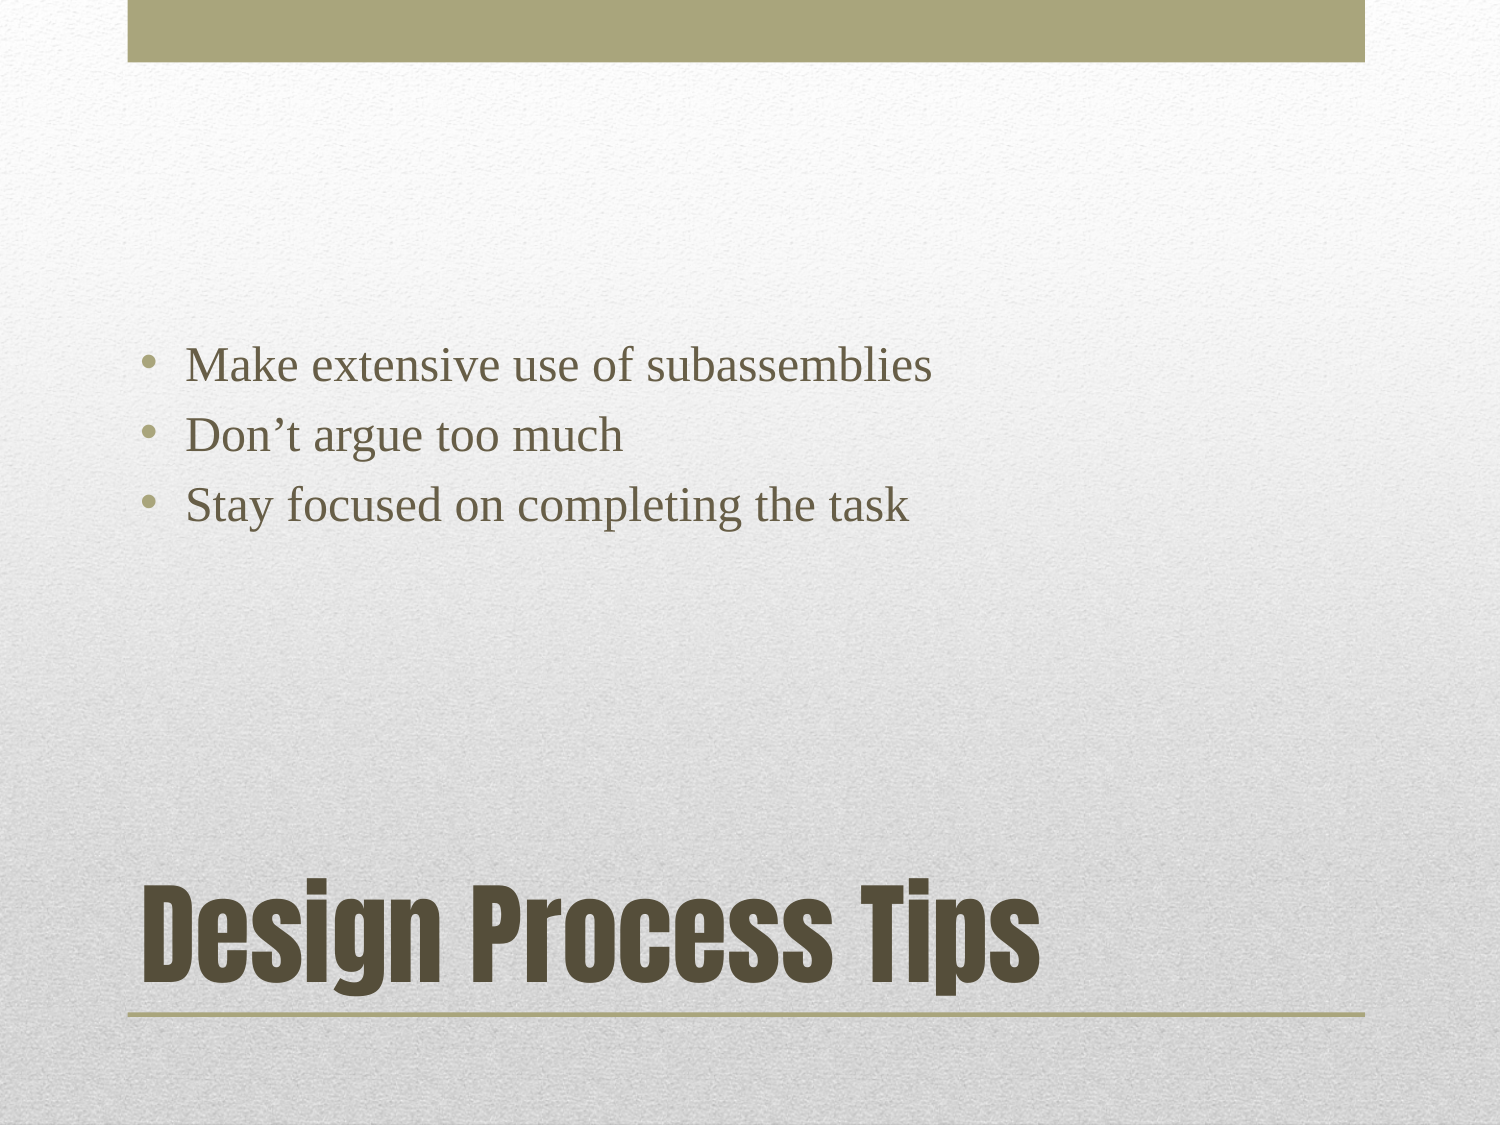

Make extensive use of subassemblies
Don’t argue too much
Stay focused on completing the task
# Design Process Tips